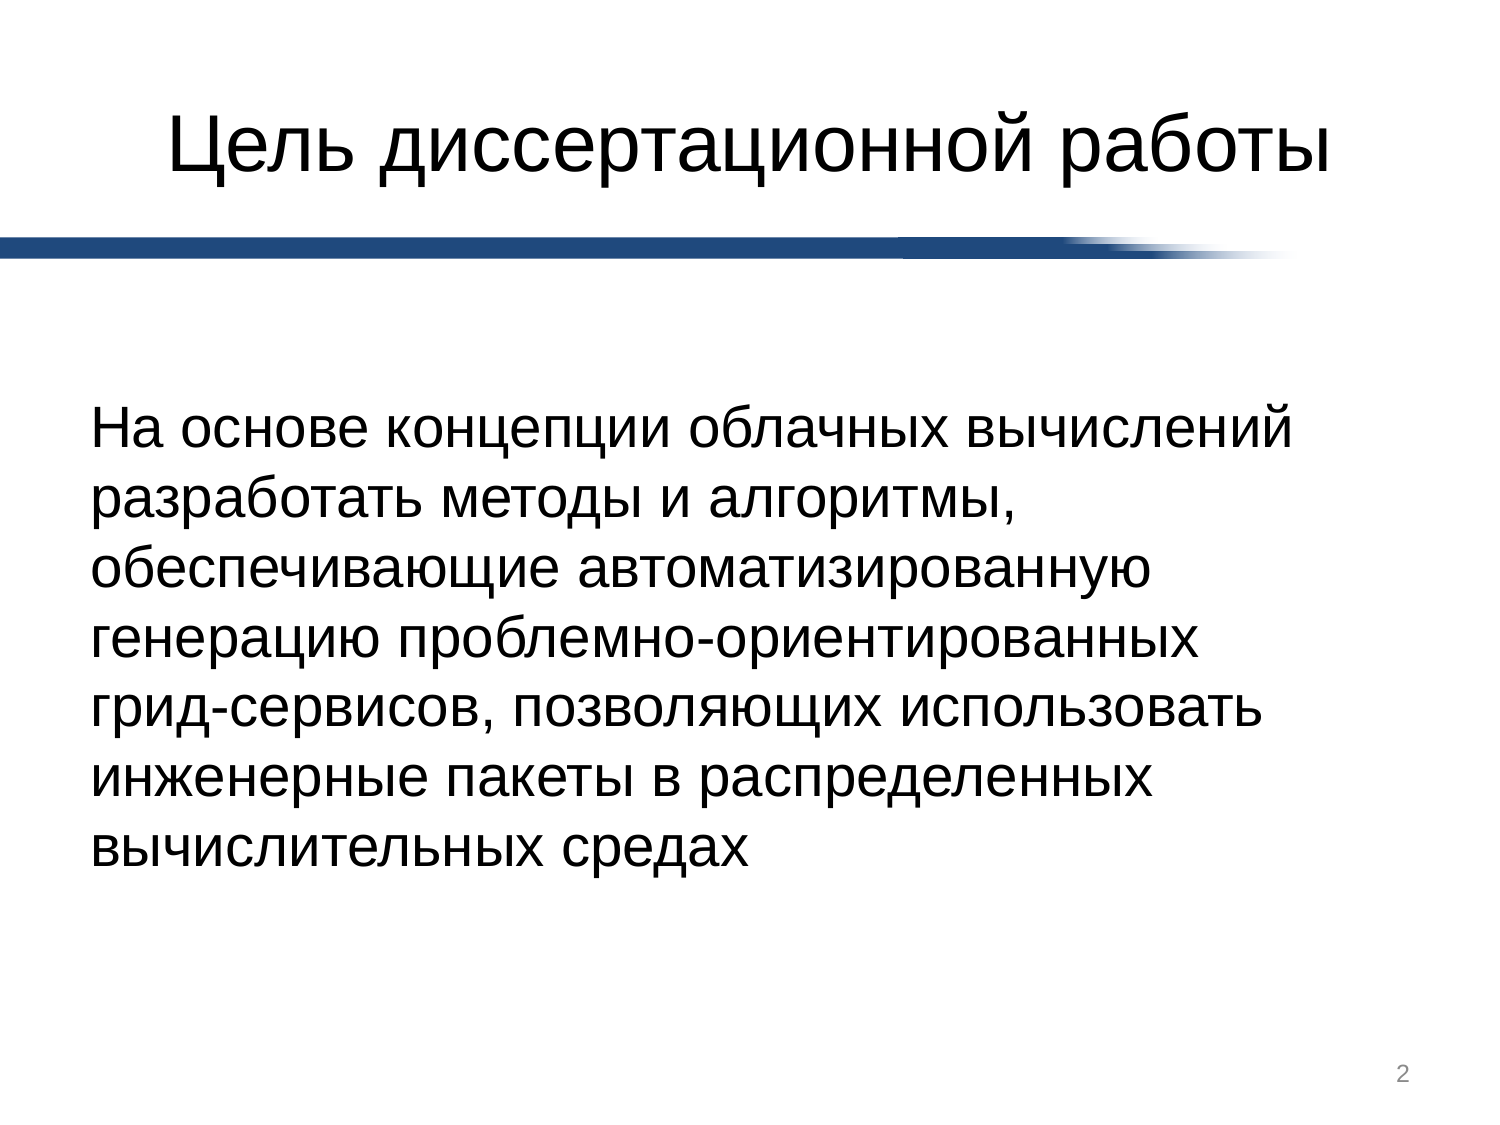

# Цель диссертационной работы
На основе концепции облачных вычислений разработать методы и алгоритмы, обеспечивающие автоматизированную генерацию проблемно-ориентированных
грид-сервисов, позволяющих использовать инженерные пакеты в распределенных вычислительных средах
2